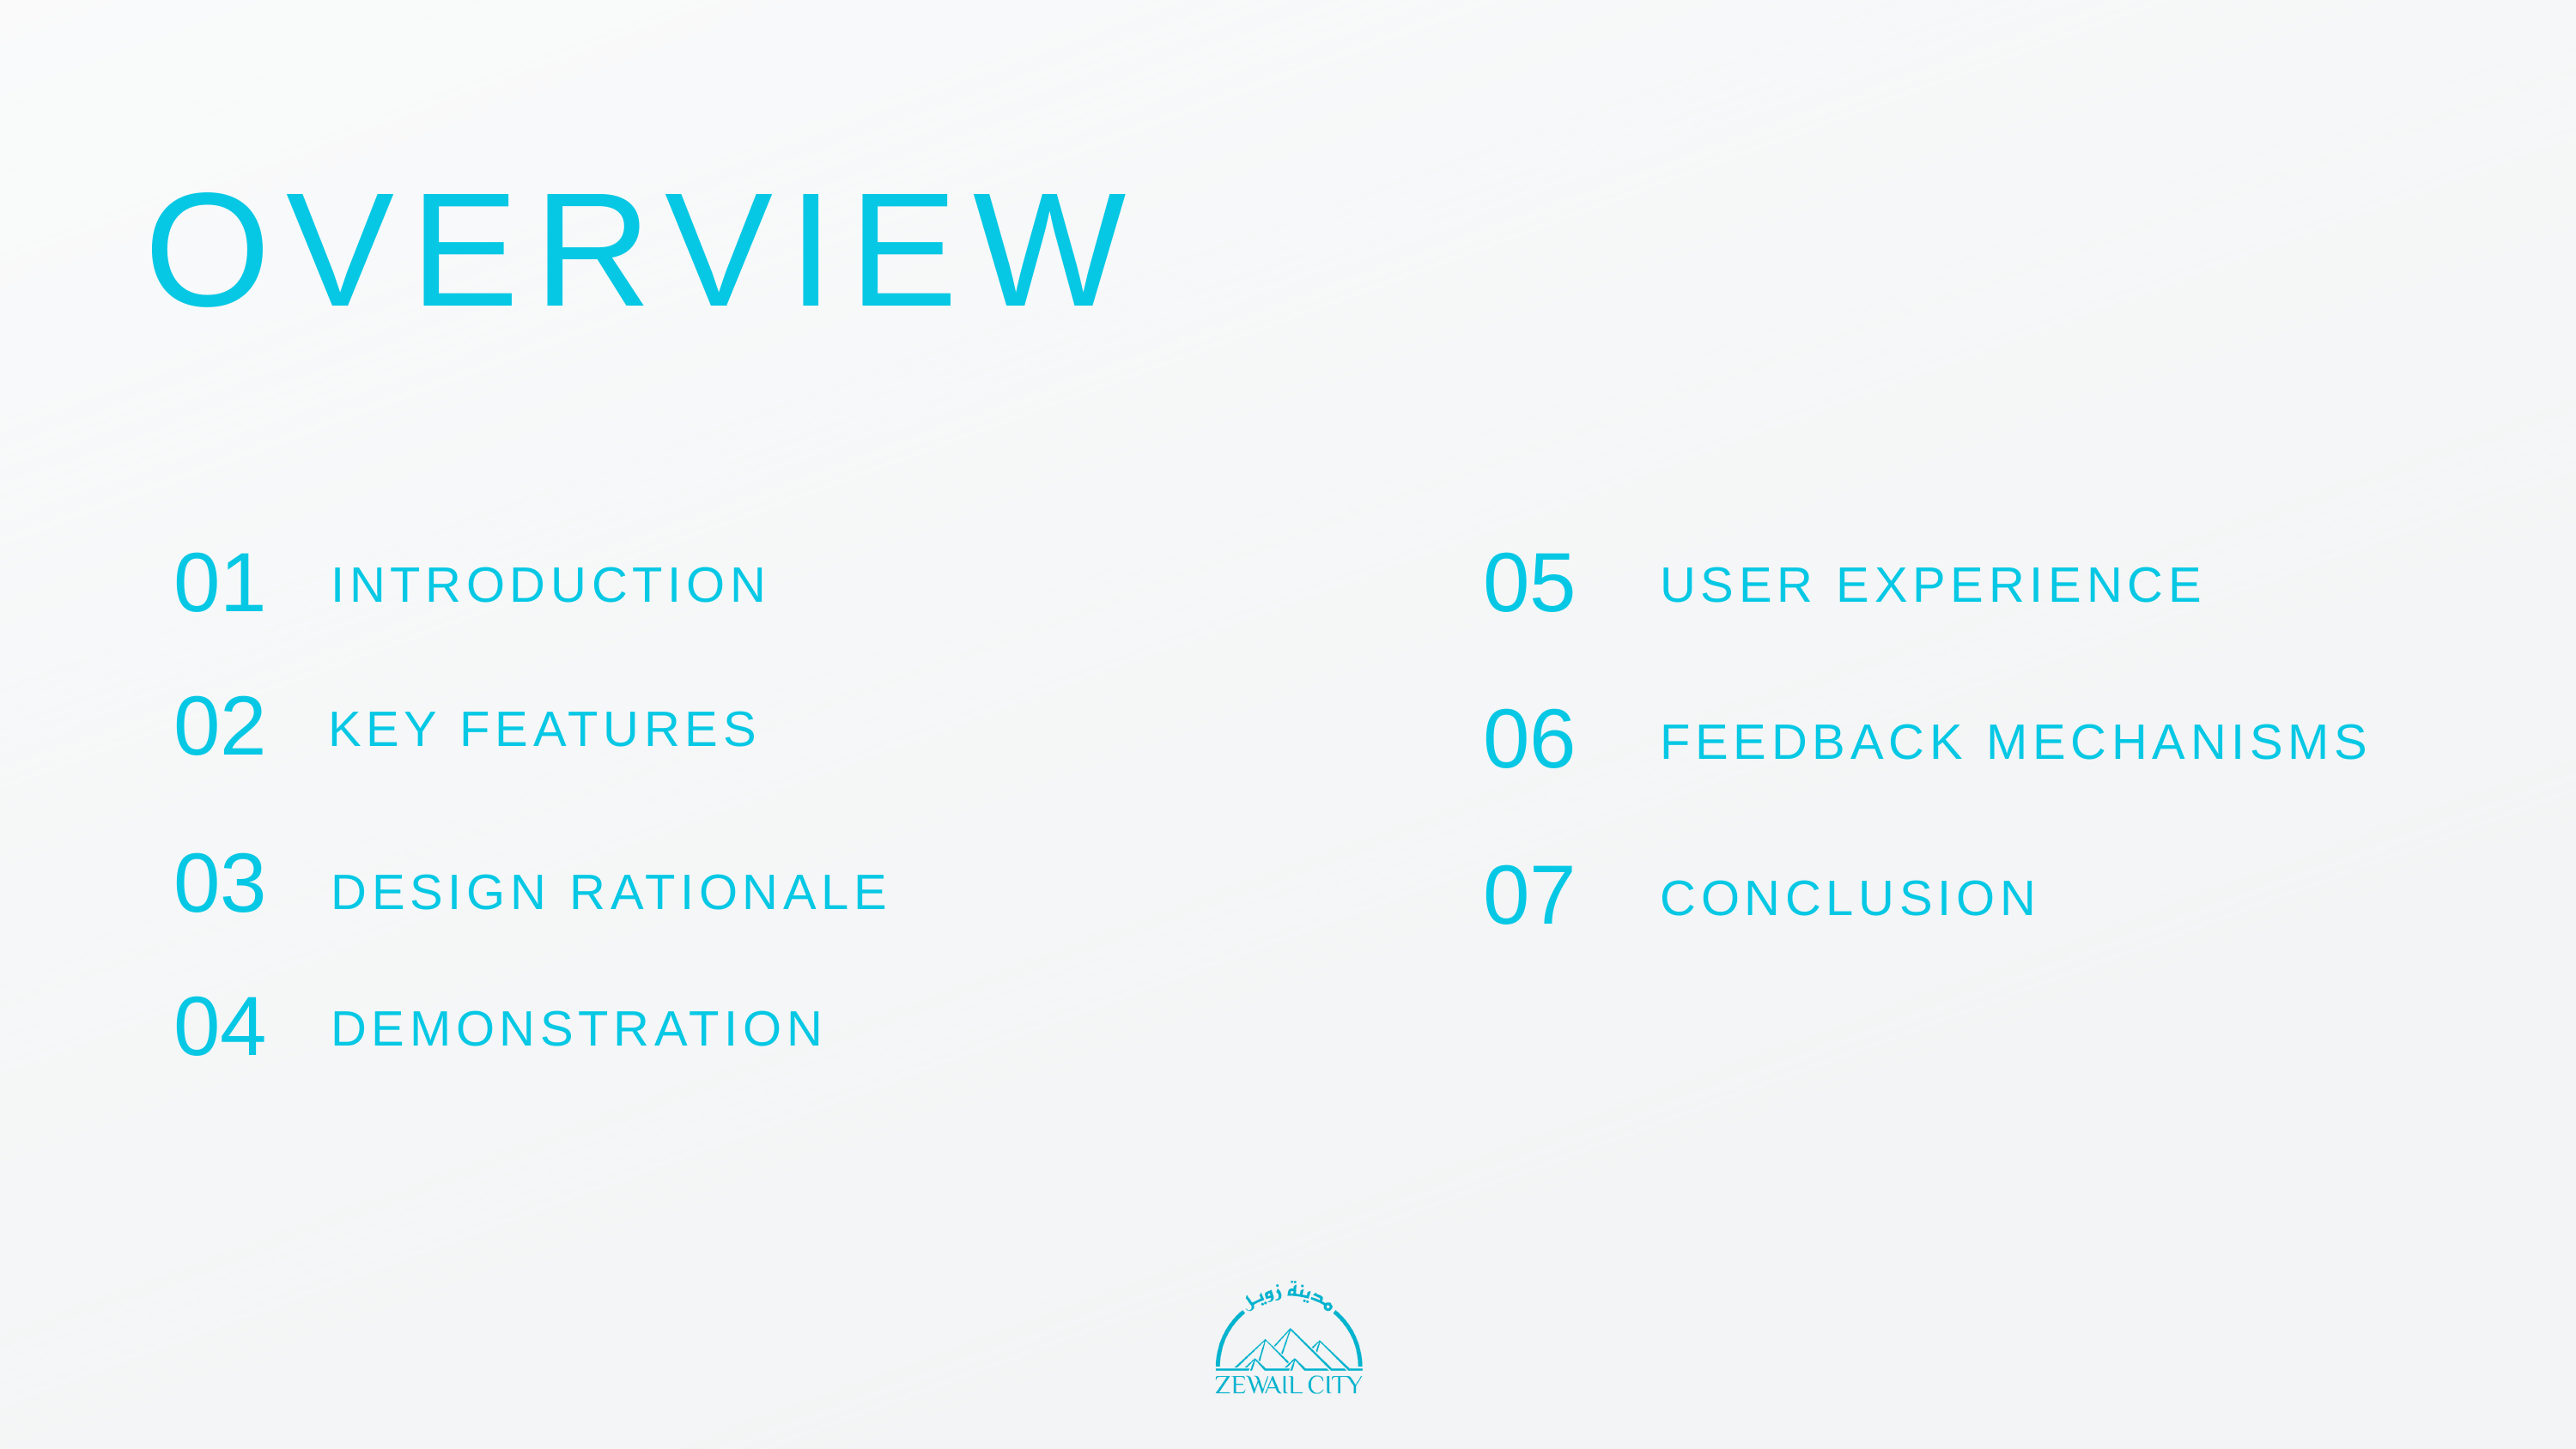

OVERVIEW
01
05
INTRODUCTION
USER EXPERIENCE
02
06
KEY FEATURES
FEEDBACK MECHANISMS
03
07
DESIGN RATIONALE
CONCLUSION
04
DEMONSTRATION